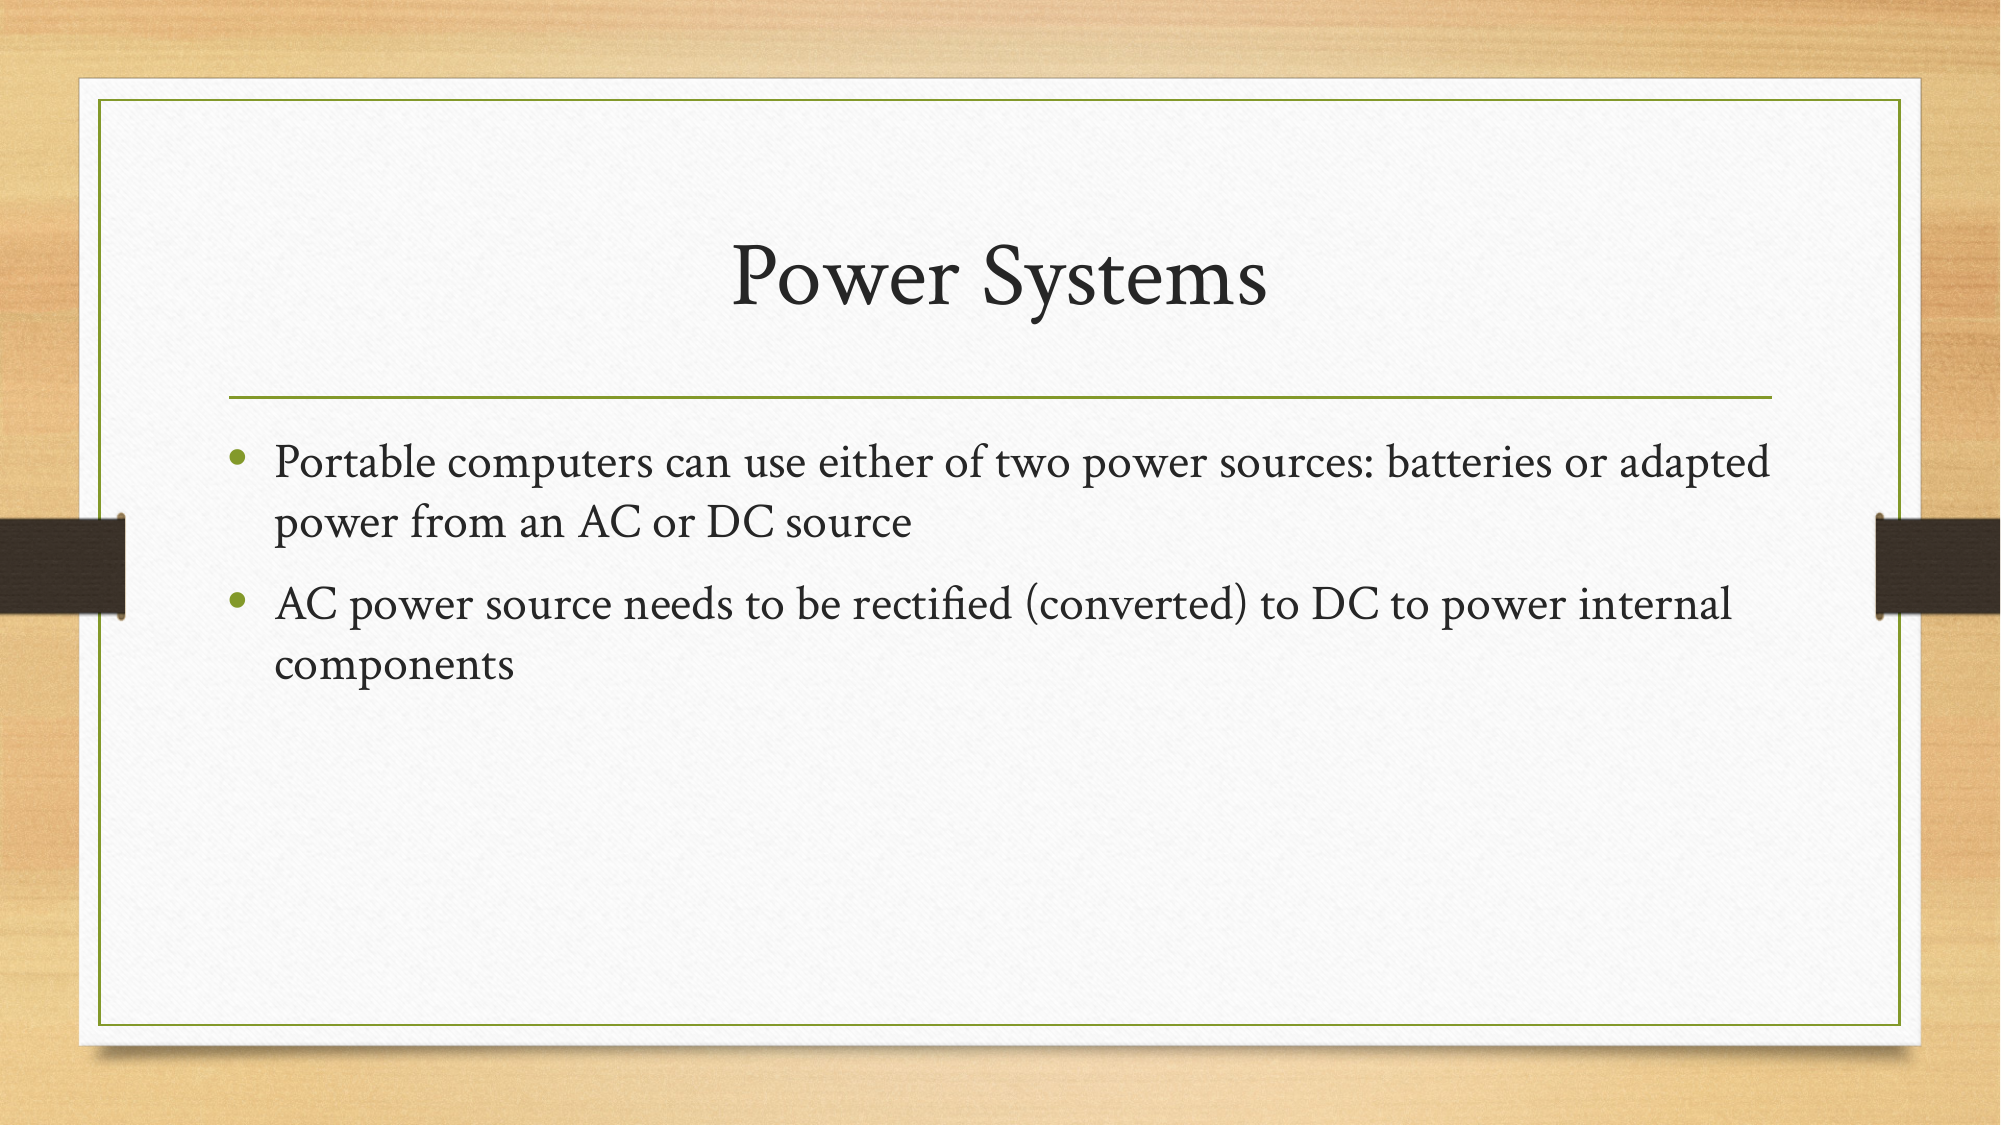

# Power Systems
Portable computers can use either of two power sources: batteries or adapted power from an AC or DC source
AC power source needs to be rectified (converted) to DC to power internal components